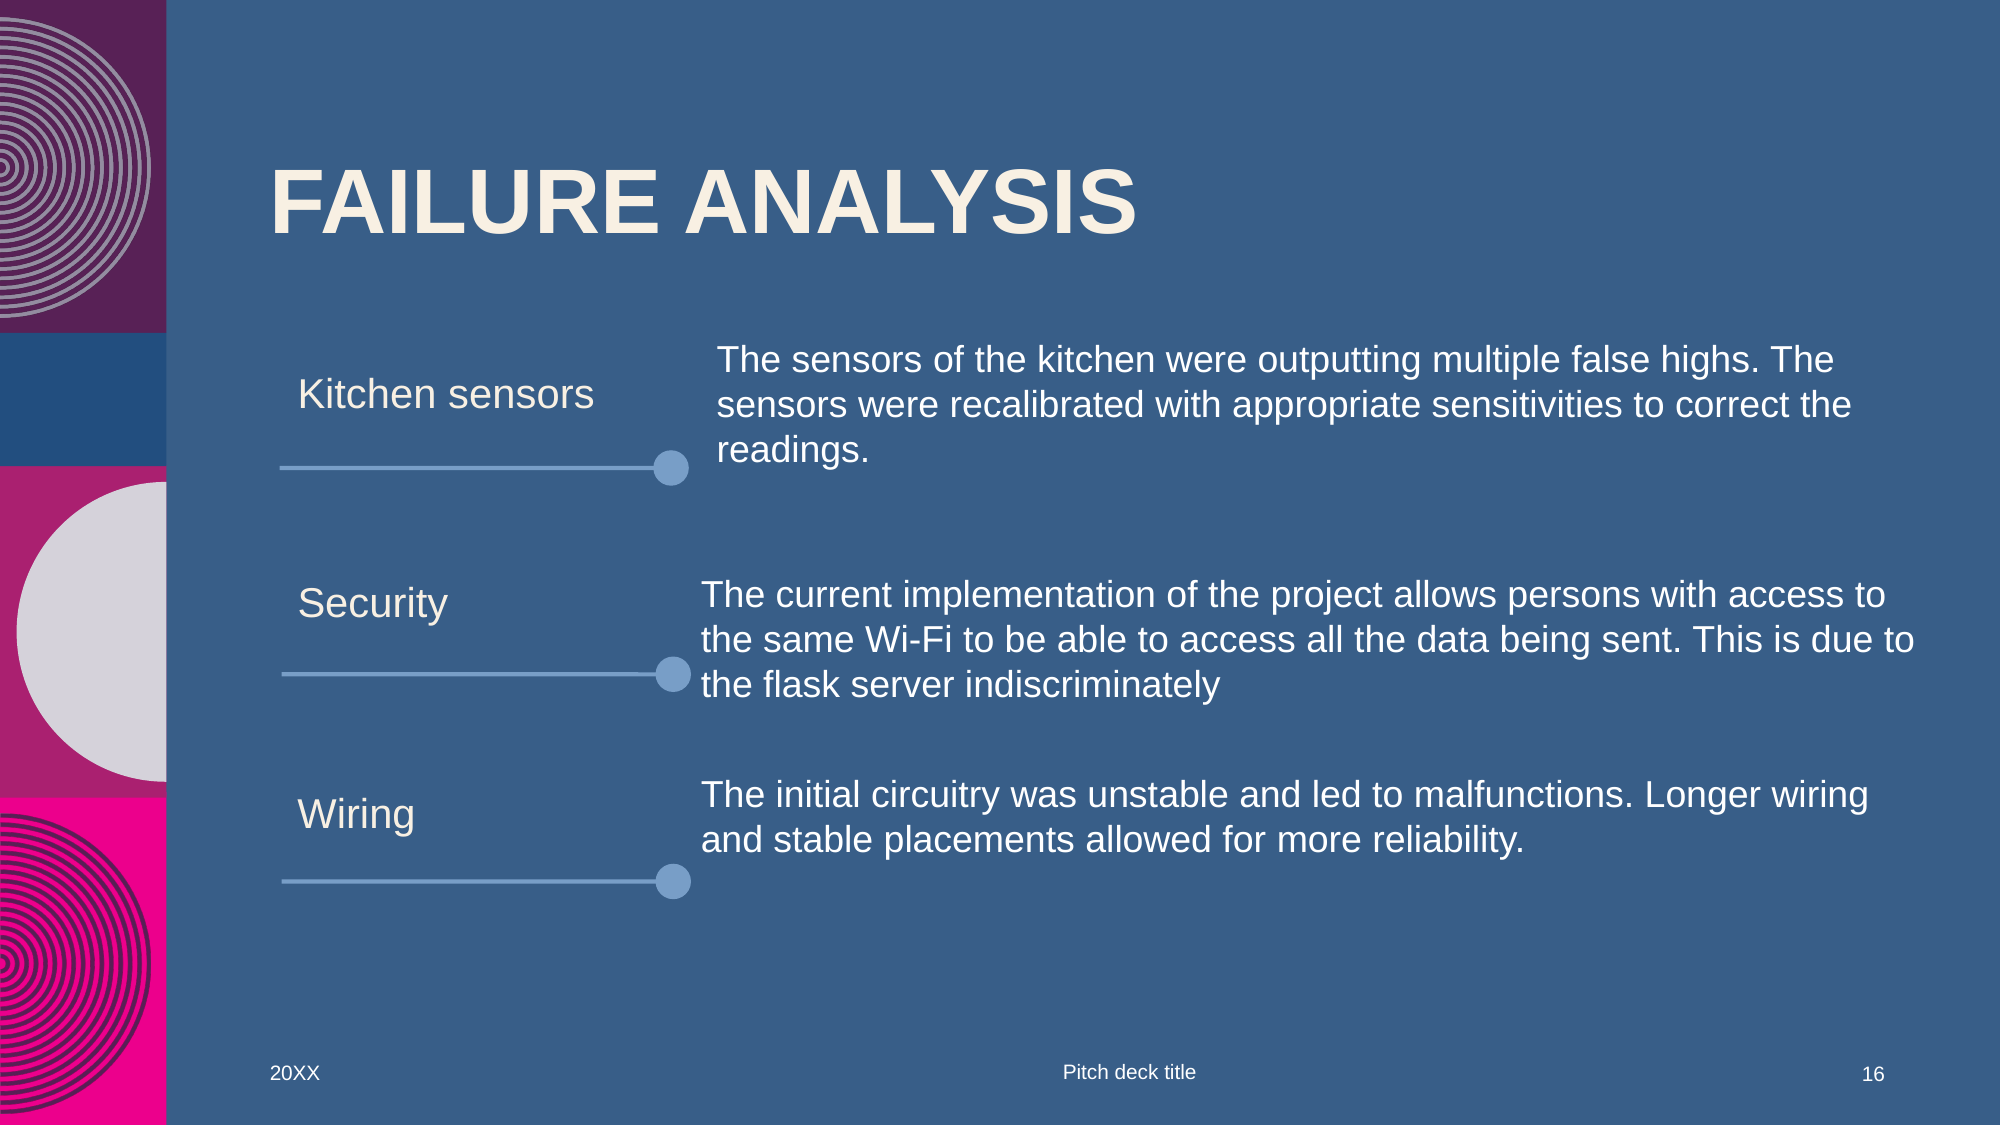

# Failure analysis

Kitchen sensors

The sensors of the kitchen were outputting multiple false highs. The sensors were recalibrated with appropriate sensitivities to correct the readings.
Security
The current implementation of the project allows persons with access to the same Wi-Fi to be able to access all the data being sent. This is due to the flask server indiscriminately
Wiring
The initial circuitry was unstable and led to malfunctions. Longer wiring and stable placements allowed for more reliability.
Pitch deck title
20XX
16